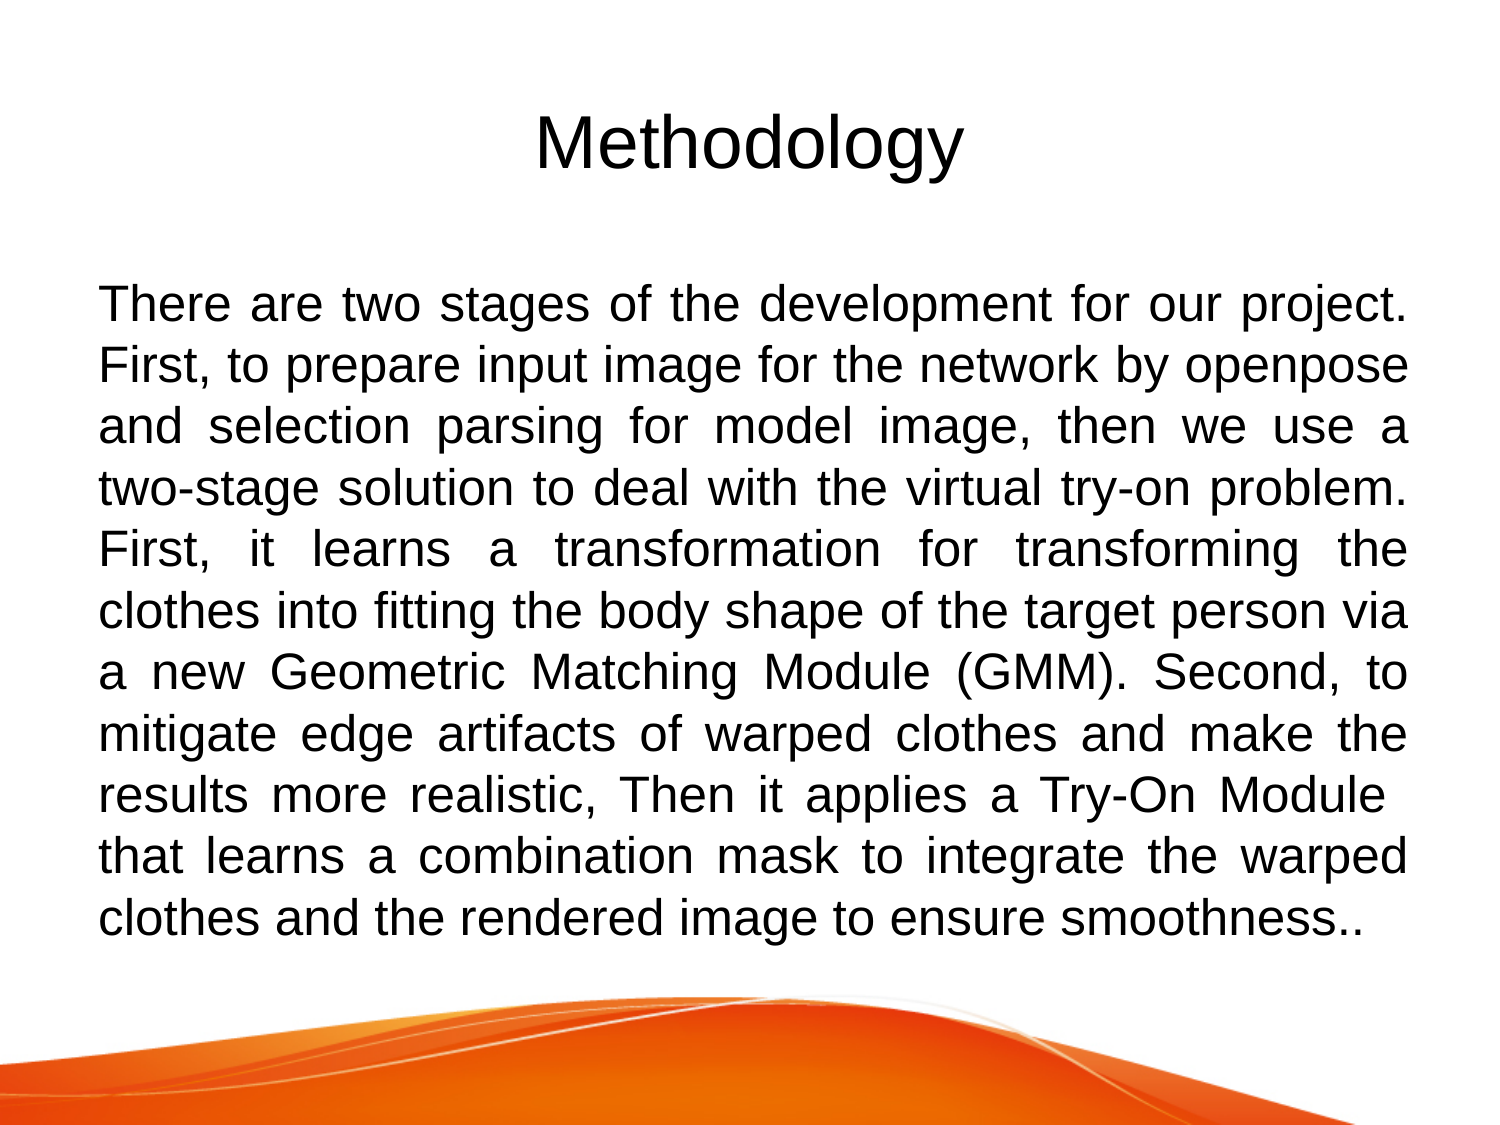

# Methodology
There are two stages of the development for our project. First, to prepare input image for the network by openpose and selection parsing for model image, then we use a two-stage solution to deal with the virtual try-on problem. First, it learns a transformation for transforming the clothes into fitting the body shape of the target person via a new Geometric Matching Module (GMM). Second, to mitigate edge artifacts of warped clothes and make the results more realistic, Then it applies a Try-On Module  that learns a combination mask to integrate the warped clothes and the rendered image to ensure smoothness..
5